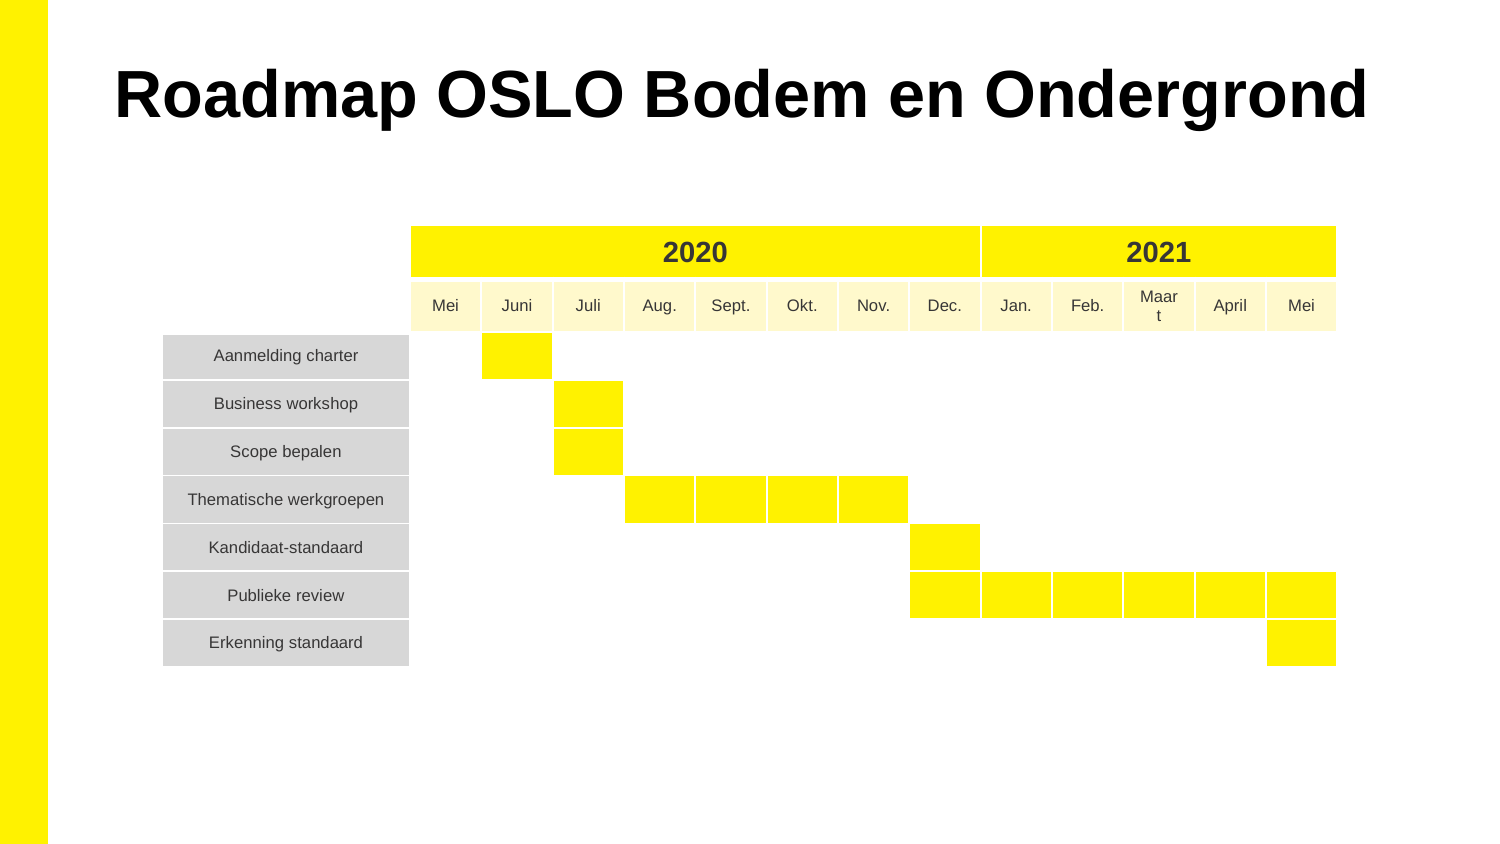

Roadmap OSLO Bodem en Ondergrond
|  | 2020 |  |  |  |  |  |  |  | 2021 |  |  |  |  |
| --- | --- | --- | --- | --- | --- | --- | --- | --- | --- | --- | --- | --- | --- |
|  | Mei | Juni | Juli | Aug. | Sept. | Okt. | Nov. | Dec. | Jan. | Feb. | Maart | April | Mei |
| Aanmelding charter |  |  |  |  |  |  |  |  |  |  |  |  |  |
| Business workshop |  |  |  |  |  |  |  |  |  |  |  |  |  |
| Scope bepalen |  |  |  |  |  |  |  |  |  |  |  |  |  |
| Thematische werkgroepen |  |  |  |  |  |  |  |  |  |  |  |  |  |
| Kandidaat-standaard |  |  |  |  |  |  |  |  |  |  |  |  |  |
| Publieke review |  |  |  |  |  |  |  |  |  |  |  |  |  |
| Erkenning standaard |  |  |  |  |  |  |  |  |  |  |  |  |  |